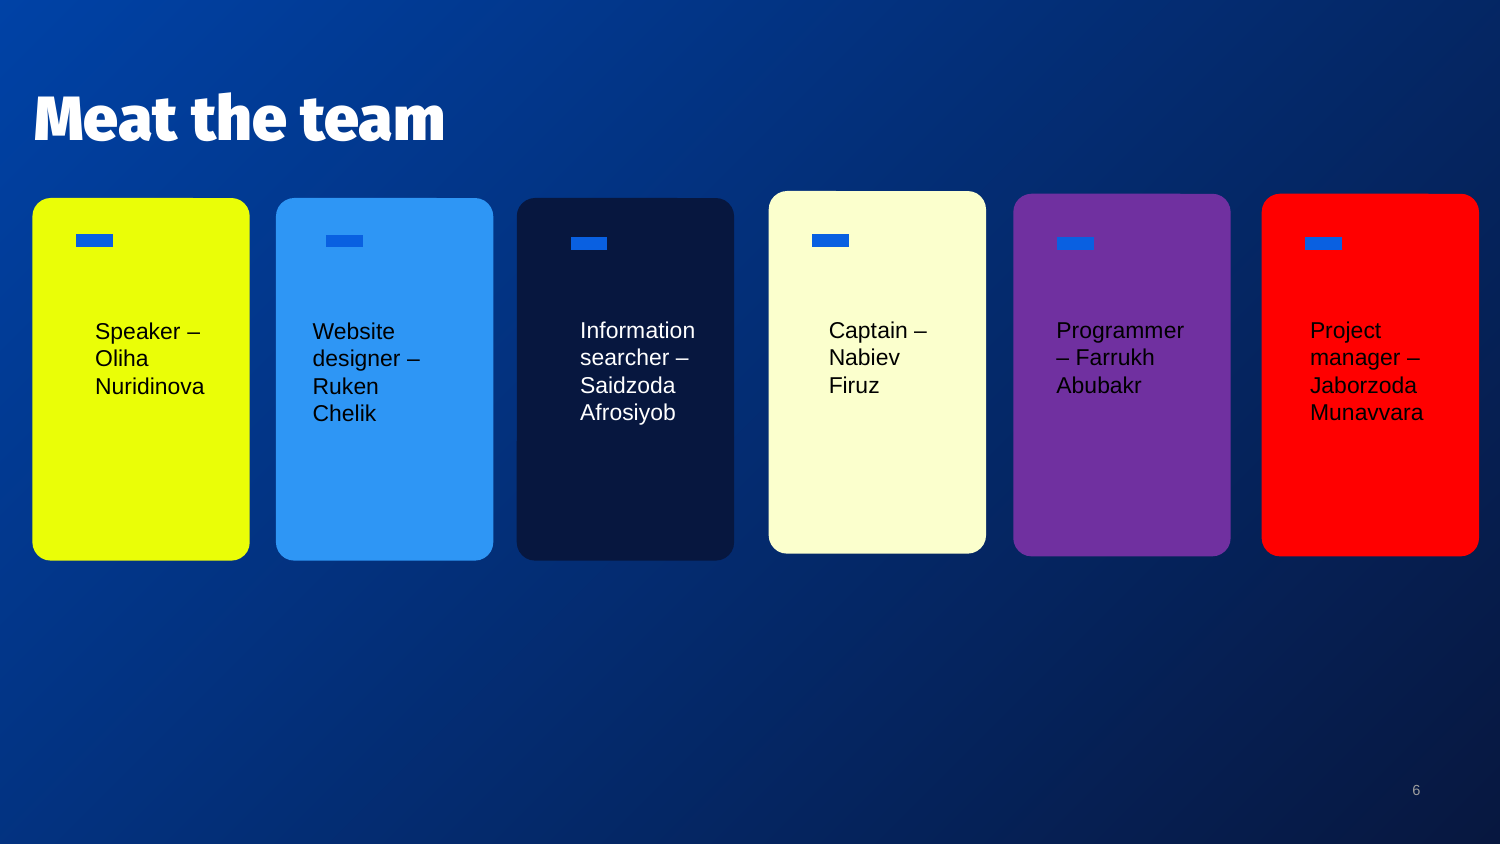

Meat the team

Information searcher – Saidzoda Afrosiyob
Programmer – Farrukh Abubakr
Project manager – Jaborzoda Munavvara
Captain – Nabiev Firuz
Speaker – Oliha Nuridinova
Website designer – Ruken Chelik
6